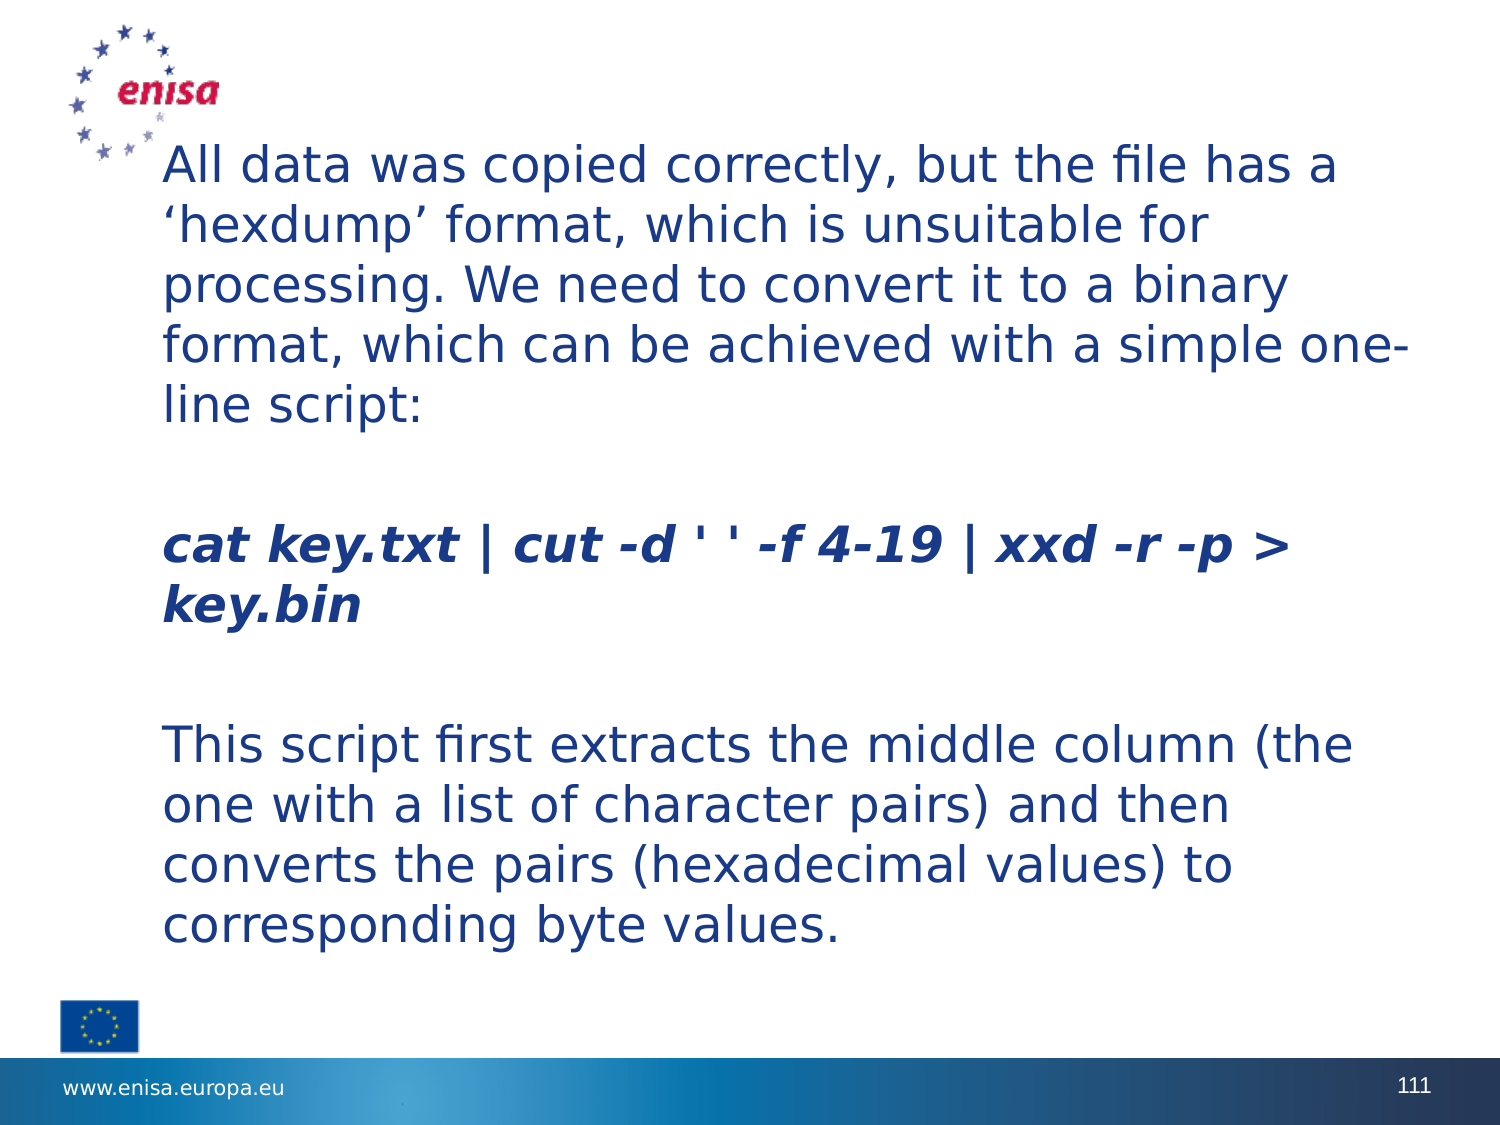

All data was copied correctly, but the file has a ‘hexdump’ format, which is unsuitable for processing. We need to convert it to a binary format, which can be achieved with a simple one-line script:

cat key.txt | cut -d ' ' -f 4-19 | xxd -r -p > key.bin

This script first extracts the middle column (the one with a list of character pairs) and then converts the pairs (hexadecimal values) to corresponding byte values.

#